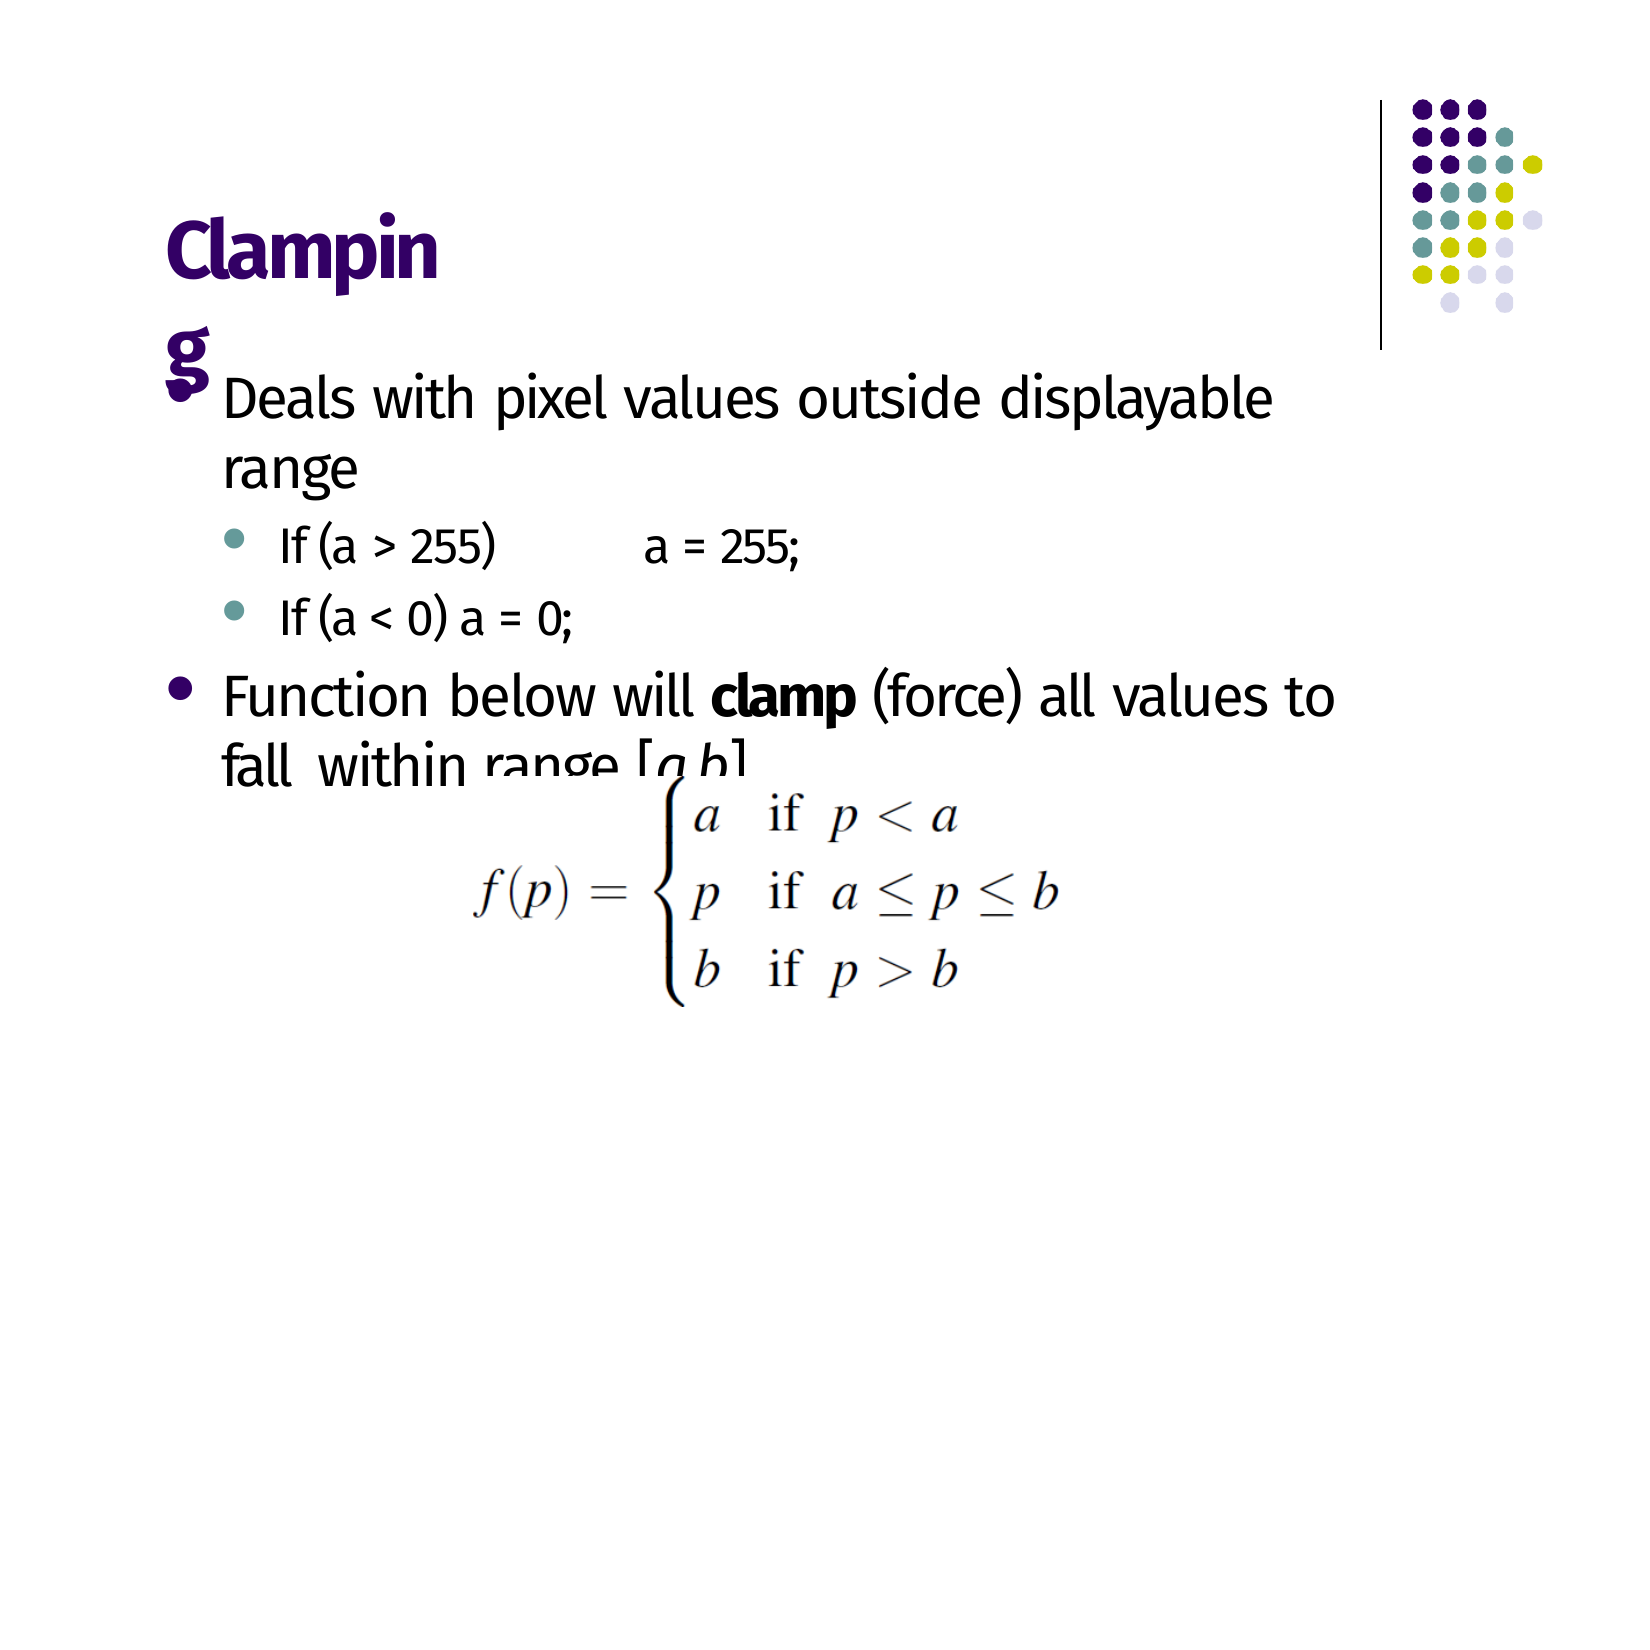

# Clamping
Deals with pixel values outside displayable range
If (a > 255)	a = 255;
If (a < 0) a = 0;
Function below will clamp (force) all values to fall  within range [a,b]